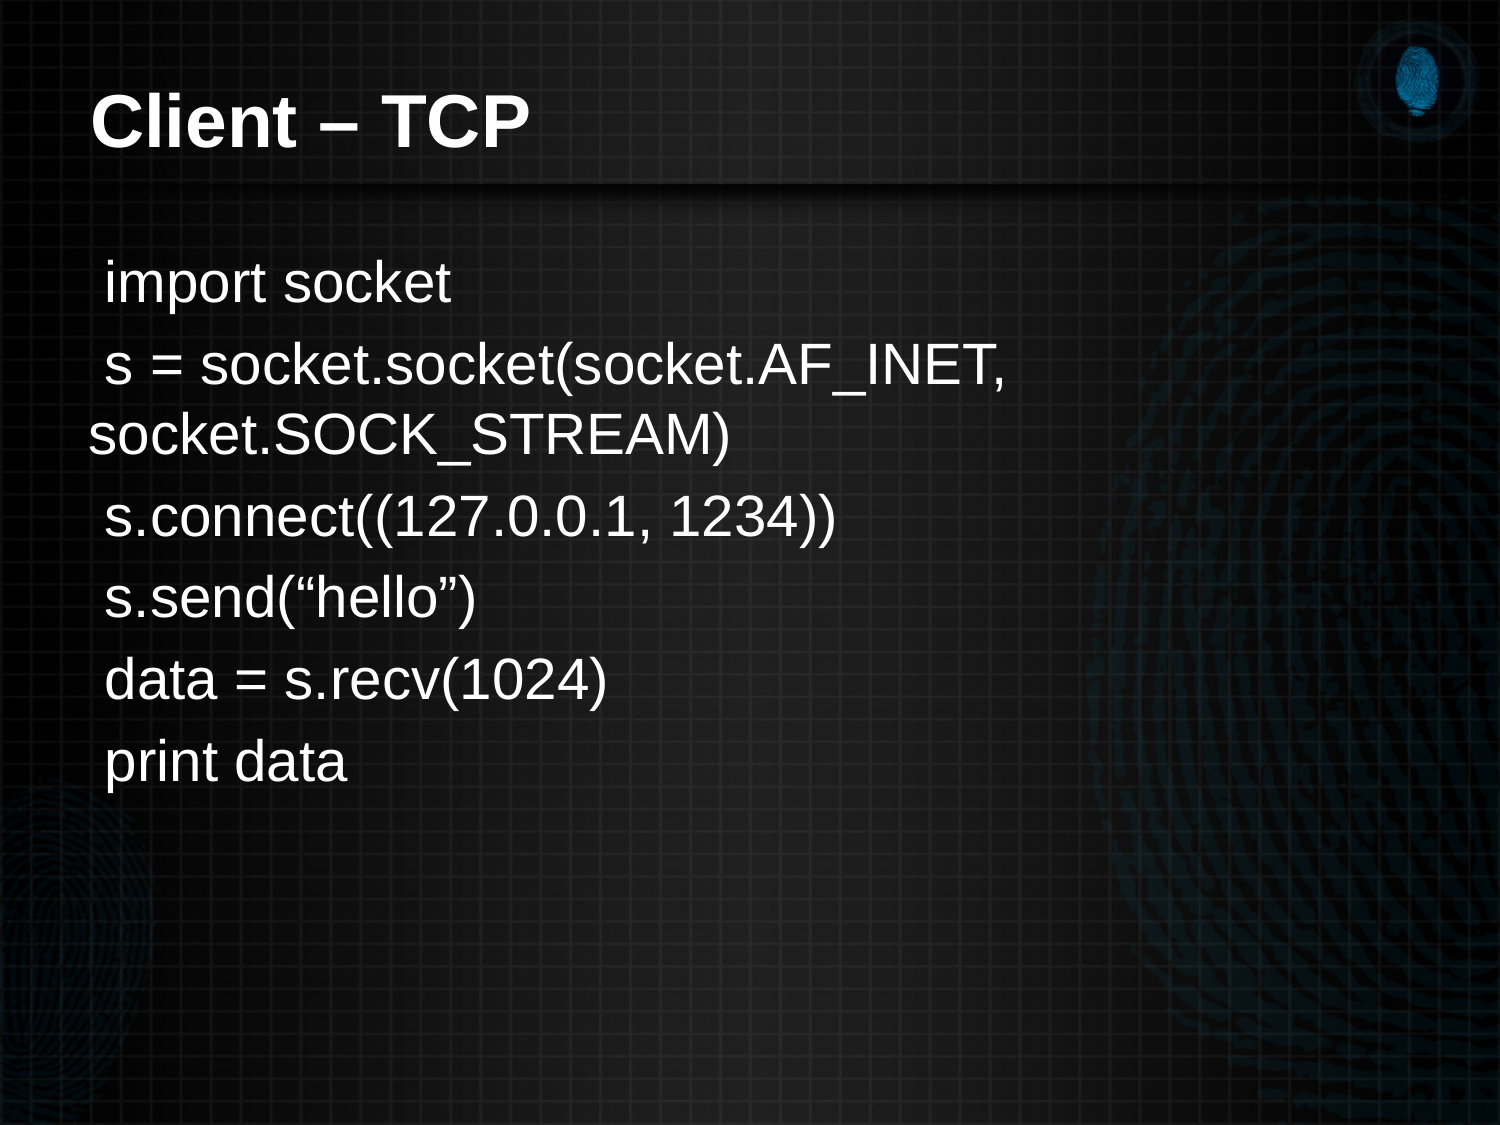

# Client – TCP
 import socket
 s = socket.socket(socket.AF_INET, socket.SOCK_STREAM)
 s.connect((127.0.0.1, 1234))
 s.send(“hello”)
 data = s.recv(1024)
 print data